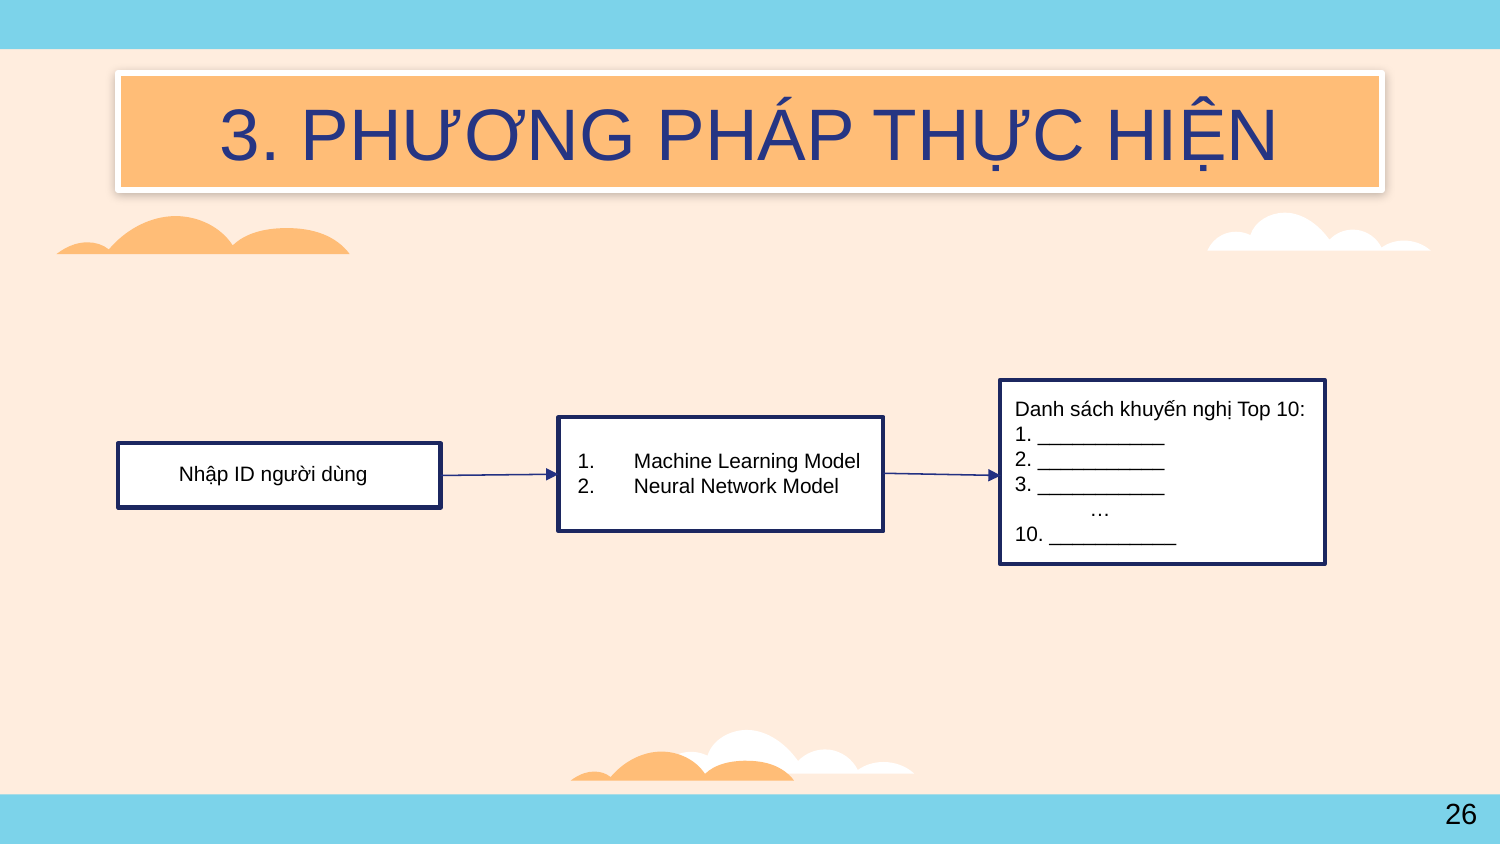

# 3. PHƯƠNG PHÁP THỰC HIỆN

Danh sách khuyến nghị Top 10:
1. ___________
2. ___________
3. ___________
             …
10. ___________

Machine Learning Model
Neural Network Model

Nhập ID người dùng
26